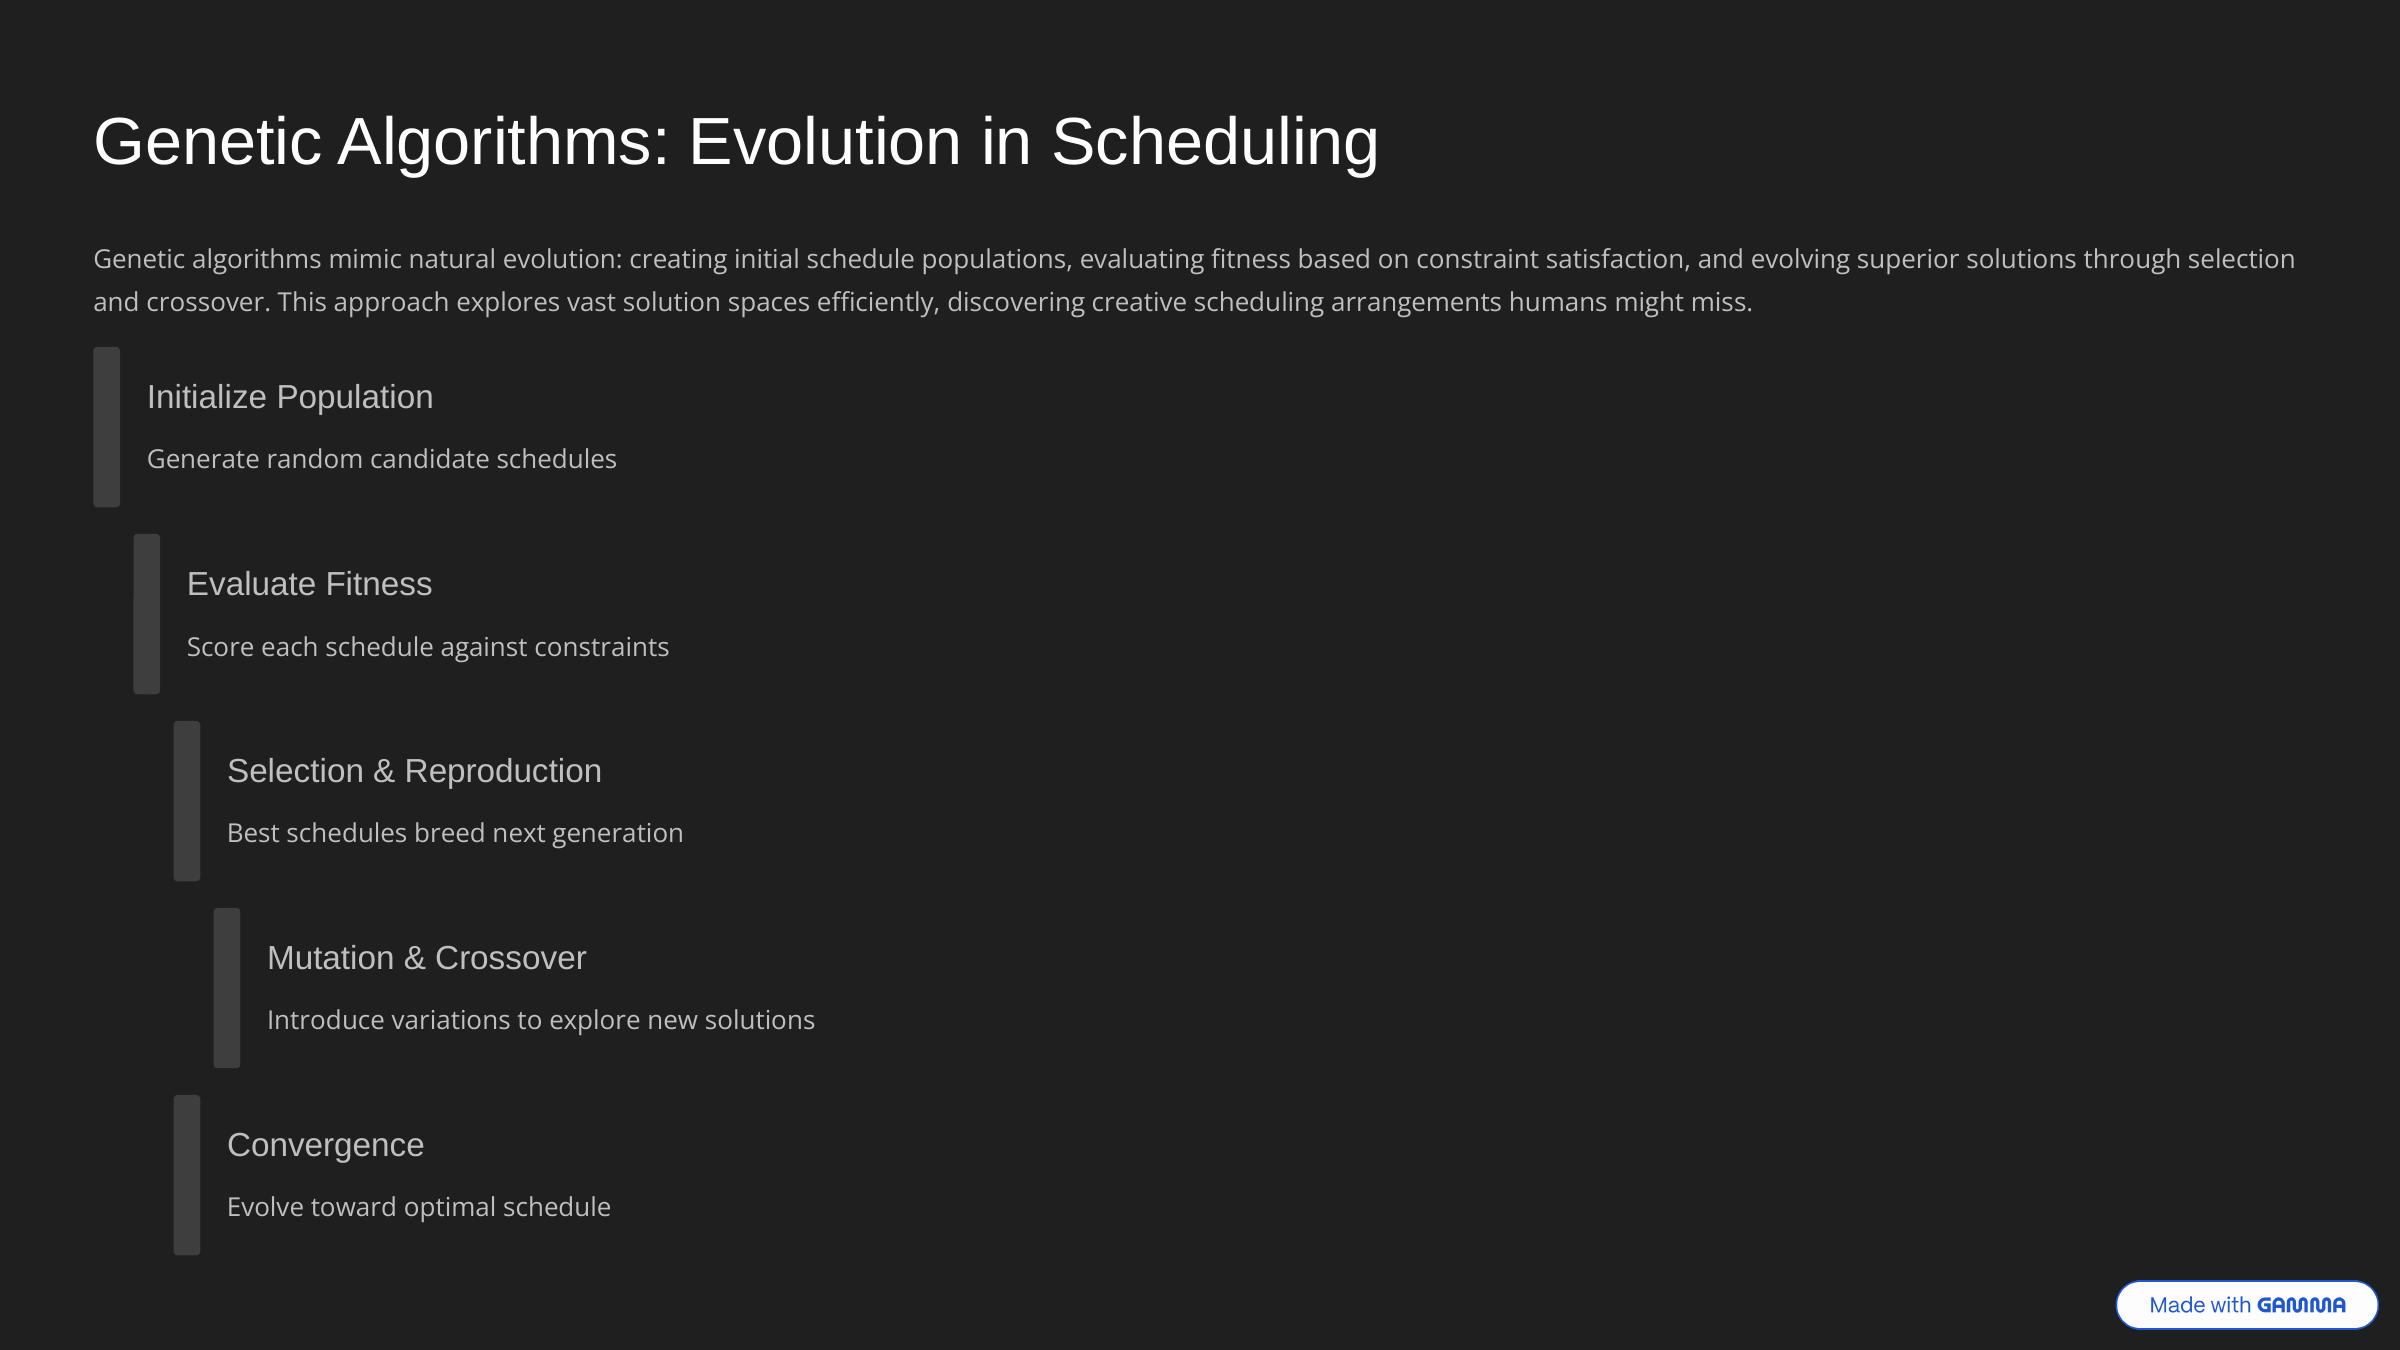

Genetic Algorithms: Evolution in Scheduling
Genetic algorithms mimic natural evolution: creating initial schedule populations, evaluating fitness based on constraint satisfaction, and evolving superior solutions through selection and crossover. This approach explores vast solution spaces efficiently, discovering creative scheduling arrangements humans might miss.

Initialize Population
Generate random candidate schedules

Evaluate Fitness
Score each schedule against constraints

Selection & Reproduction
Best schedules breed next generation

Mutation & Crossover
Introduce variations to explore new solutions

Convergence
Evolve toward optimal schedule